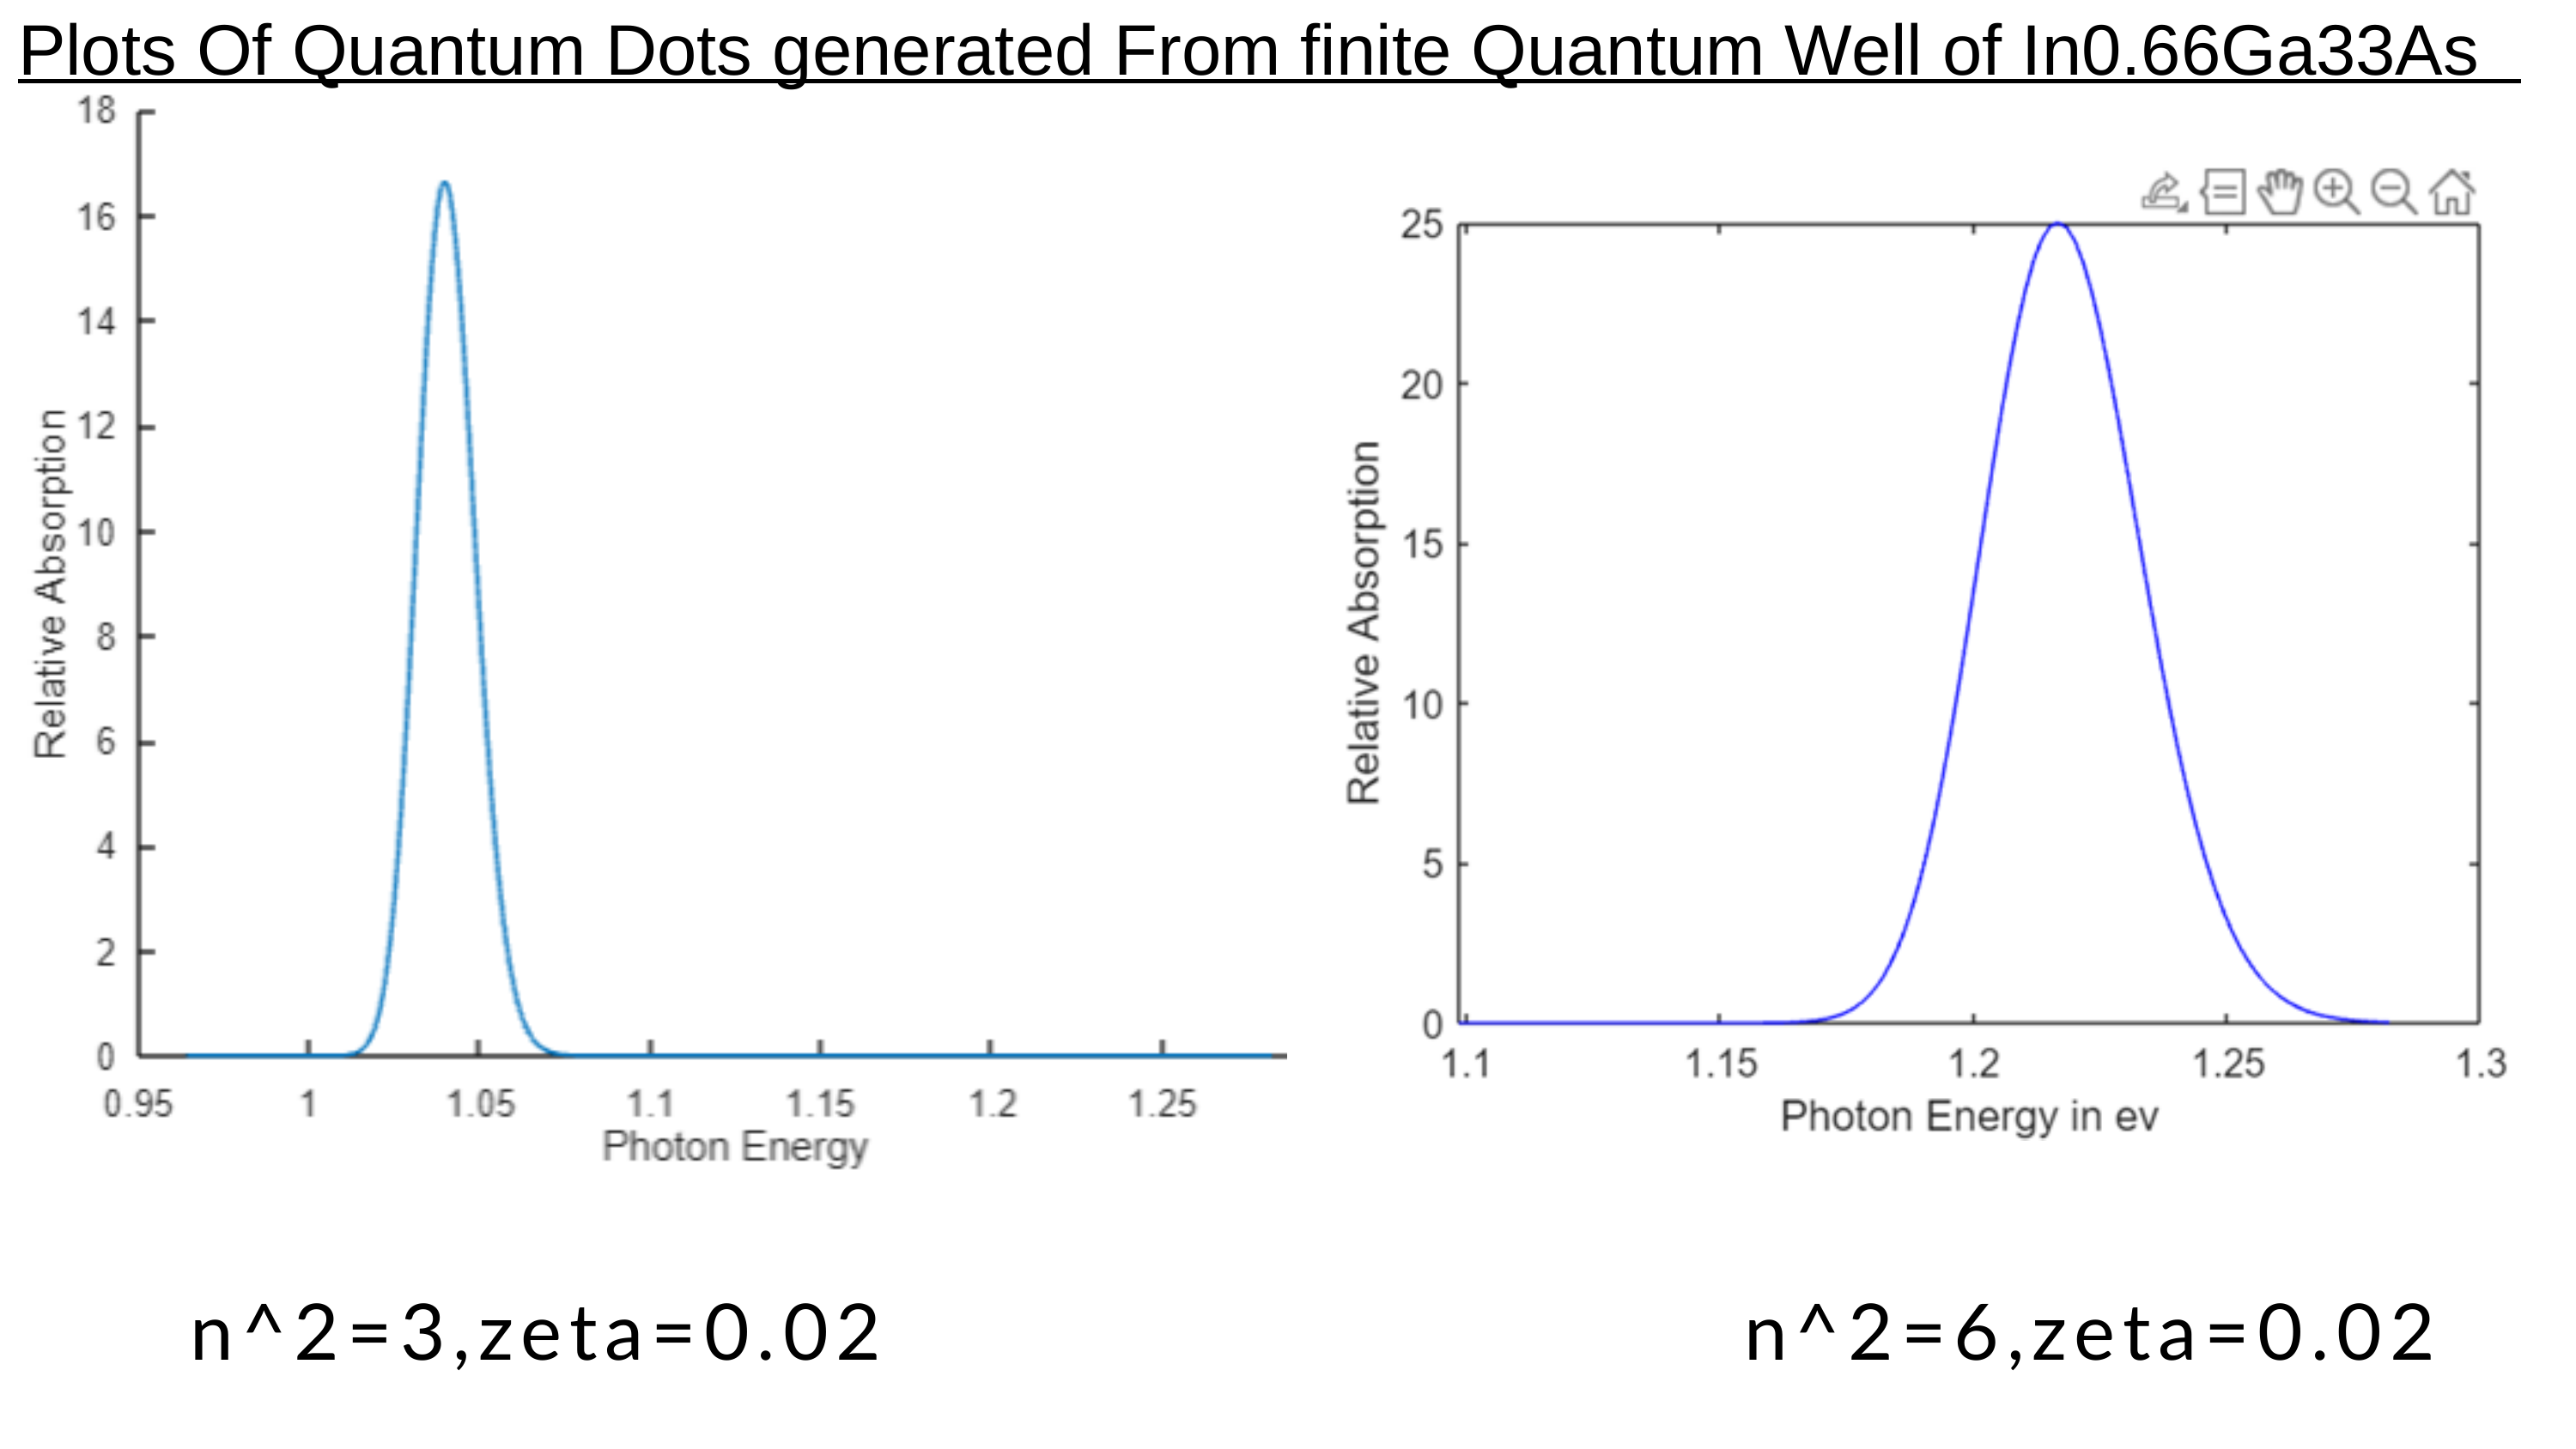

Plots Of Quantum Dots generated From finite Quantum Well of In0.66Ga33As

 n^2=3,zeta=0.02
 n^2=6,zeta=0.02